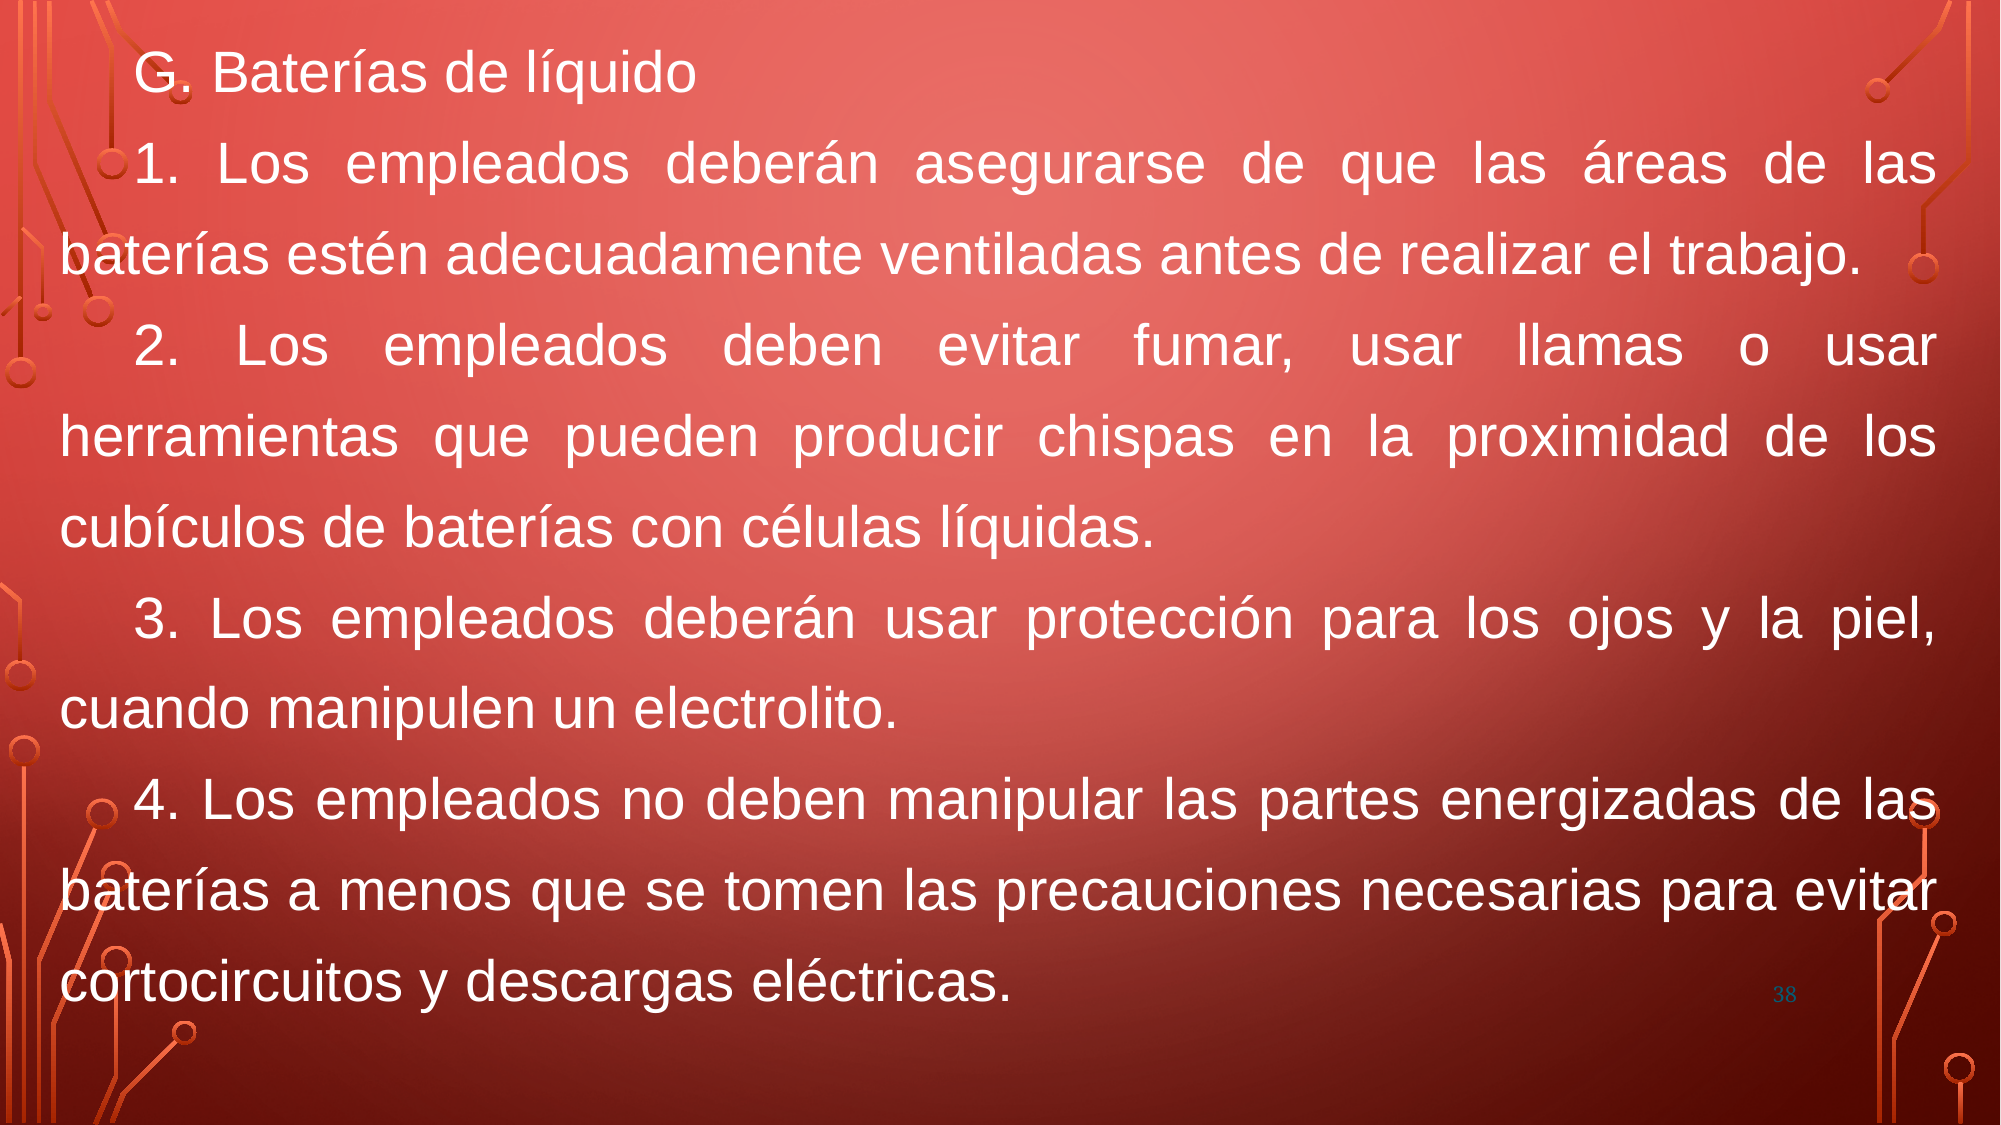

G. Baterías de líquido
1. Los empleados deberán asegurarse de que las áreas de las baterías estén adecuadamente ventiladas antes de realizar el trabajo.
2. Los empleados deben evitar fumar, usar llamas o usar herramientas que pueden producir chispas en la proximidad de los cubículos de baterías con células líquidas.
3. Los empleados deberán usar protección para los ojos y la piel, cuando manipulen un electrolito.
4. Los empleados no deben manipular las partes energizadas de las baterías a menos que se tomen las precauciones necesarias para evitar cortocircuitos y descargas eléctricas.
38